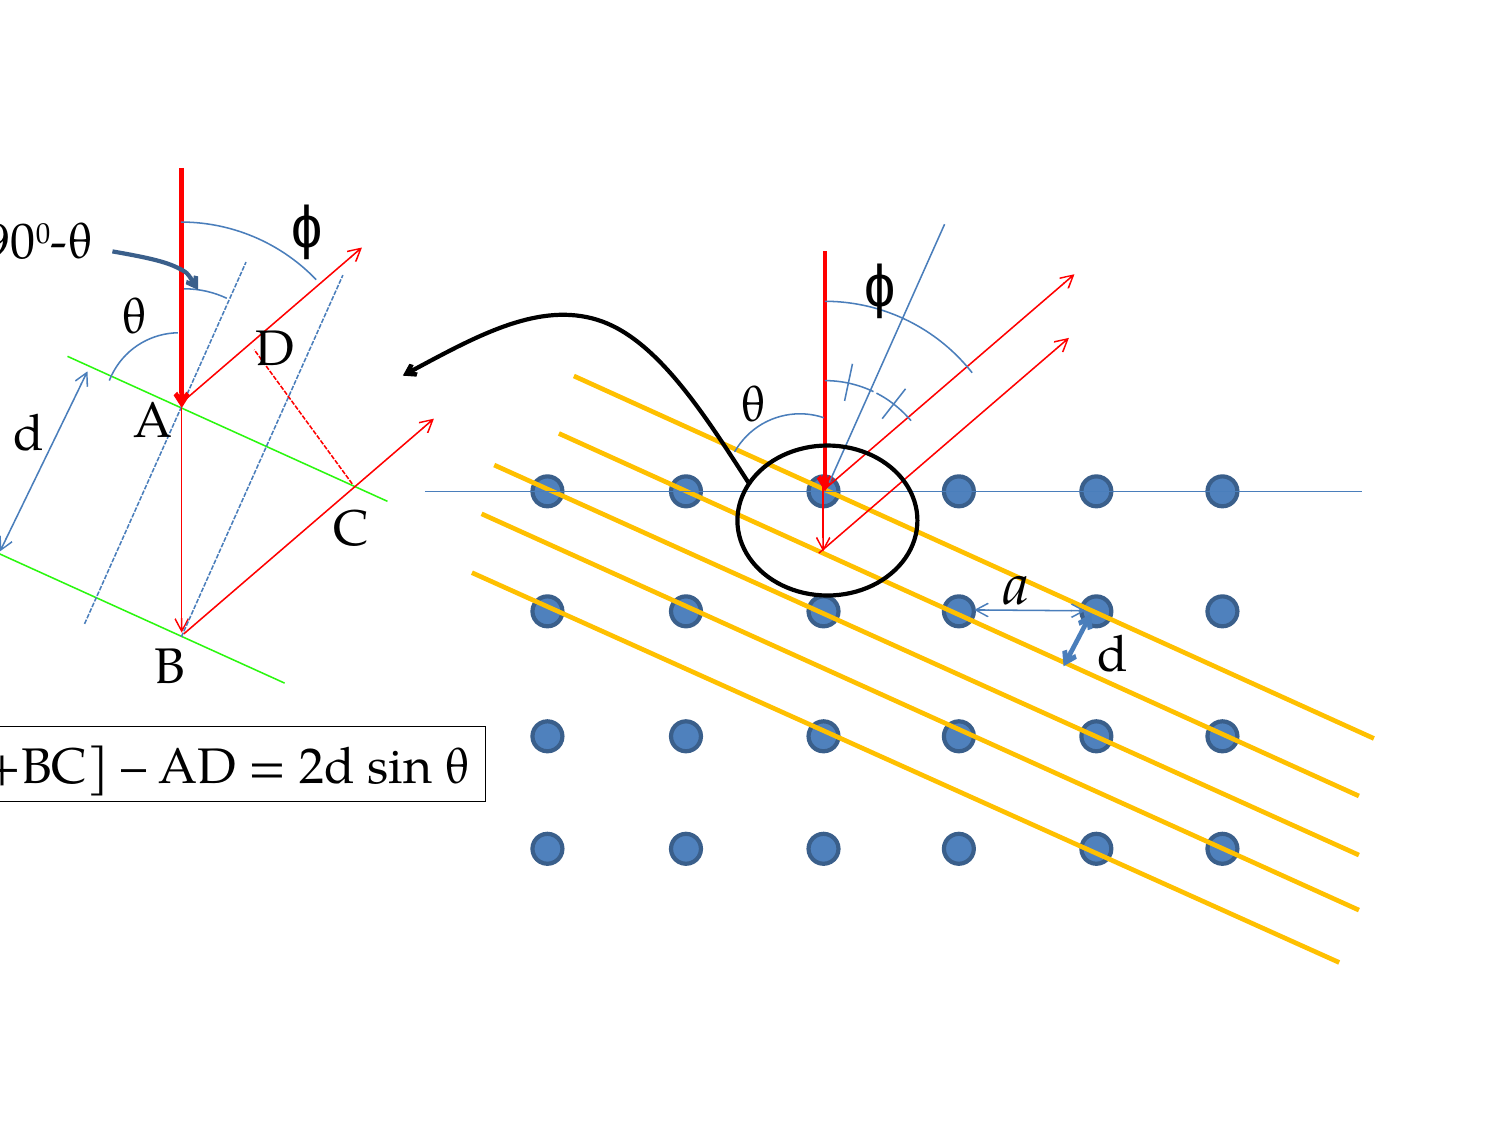

ᶲ
900-θ

ᶲ

θ

D

θ
A

d

C
a

d
B

[AB+BC] – AD = 2d sin θ